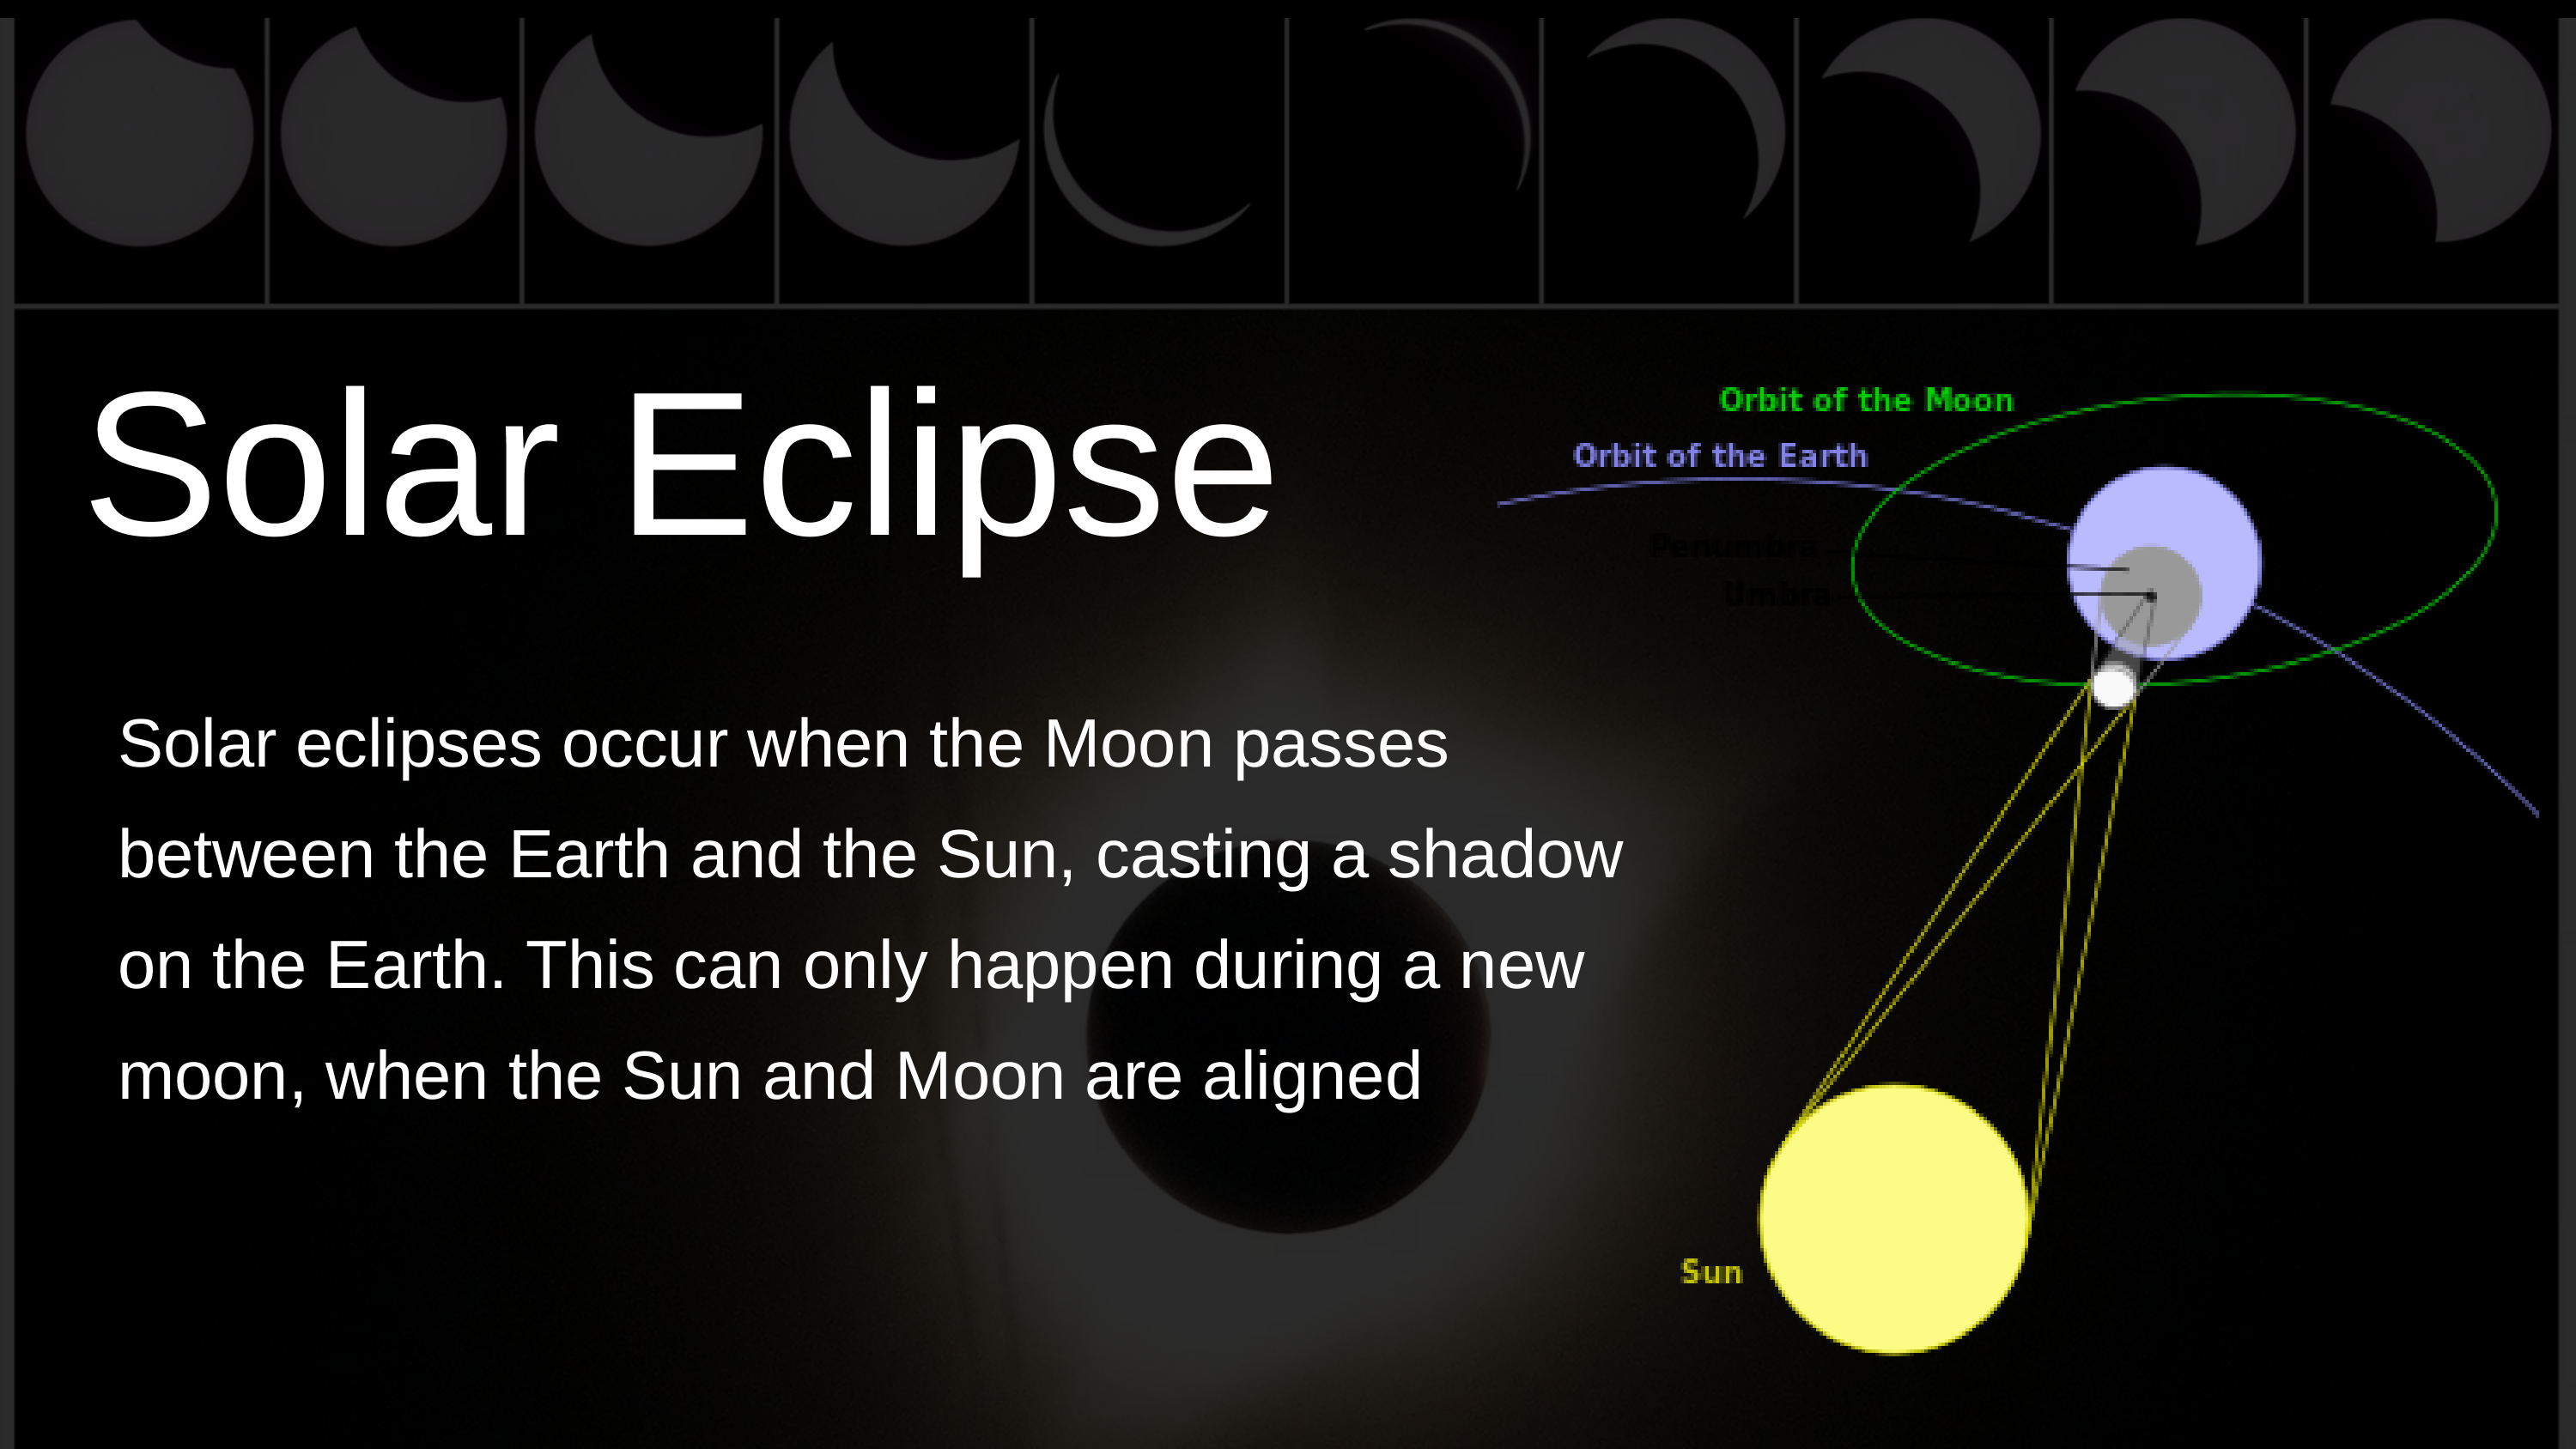

Solar Eclipse

Solar eclipses occur when the Moon passes between the Earth and the Sun, casting a shadow on the Earth. This can only happen during a new moon, when the Sun and Moon are aligned